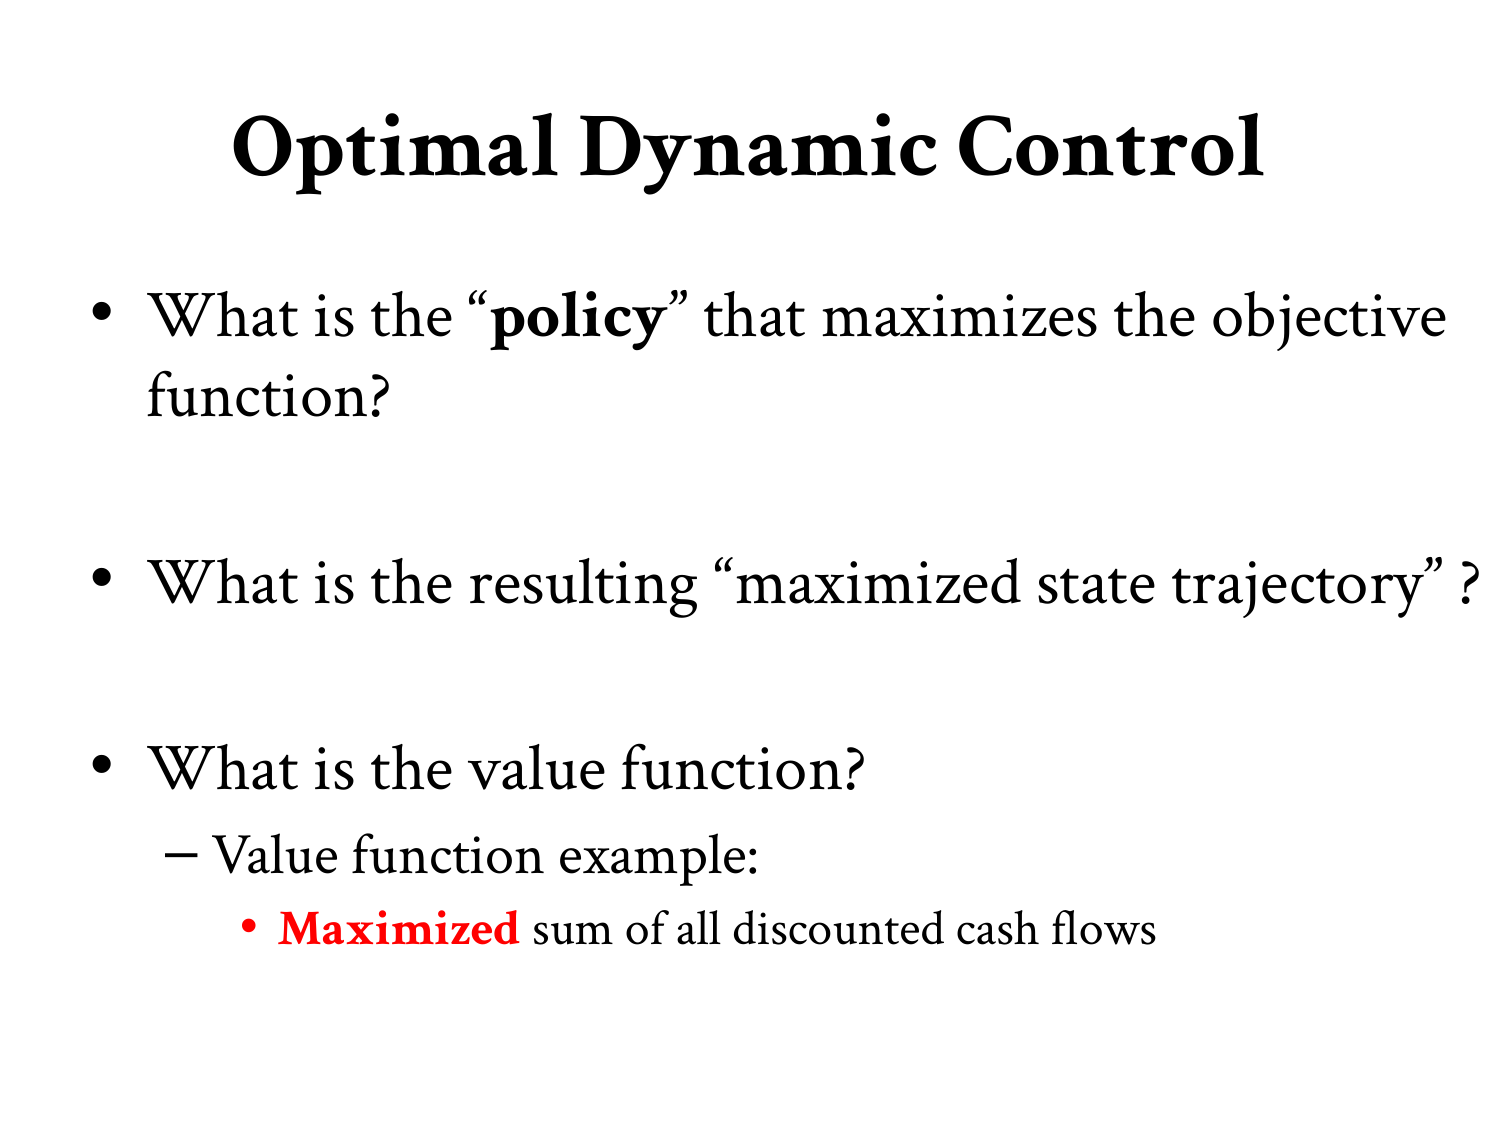

# Optimal Dynamic Control
What is the “policy” that maximizes the objective function?

What is the resulting “maximized state trajectory” ?

What is the value function?
Value function example:
Maximized sum of all discounted cash flows